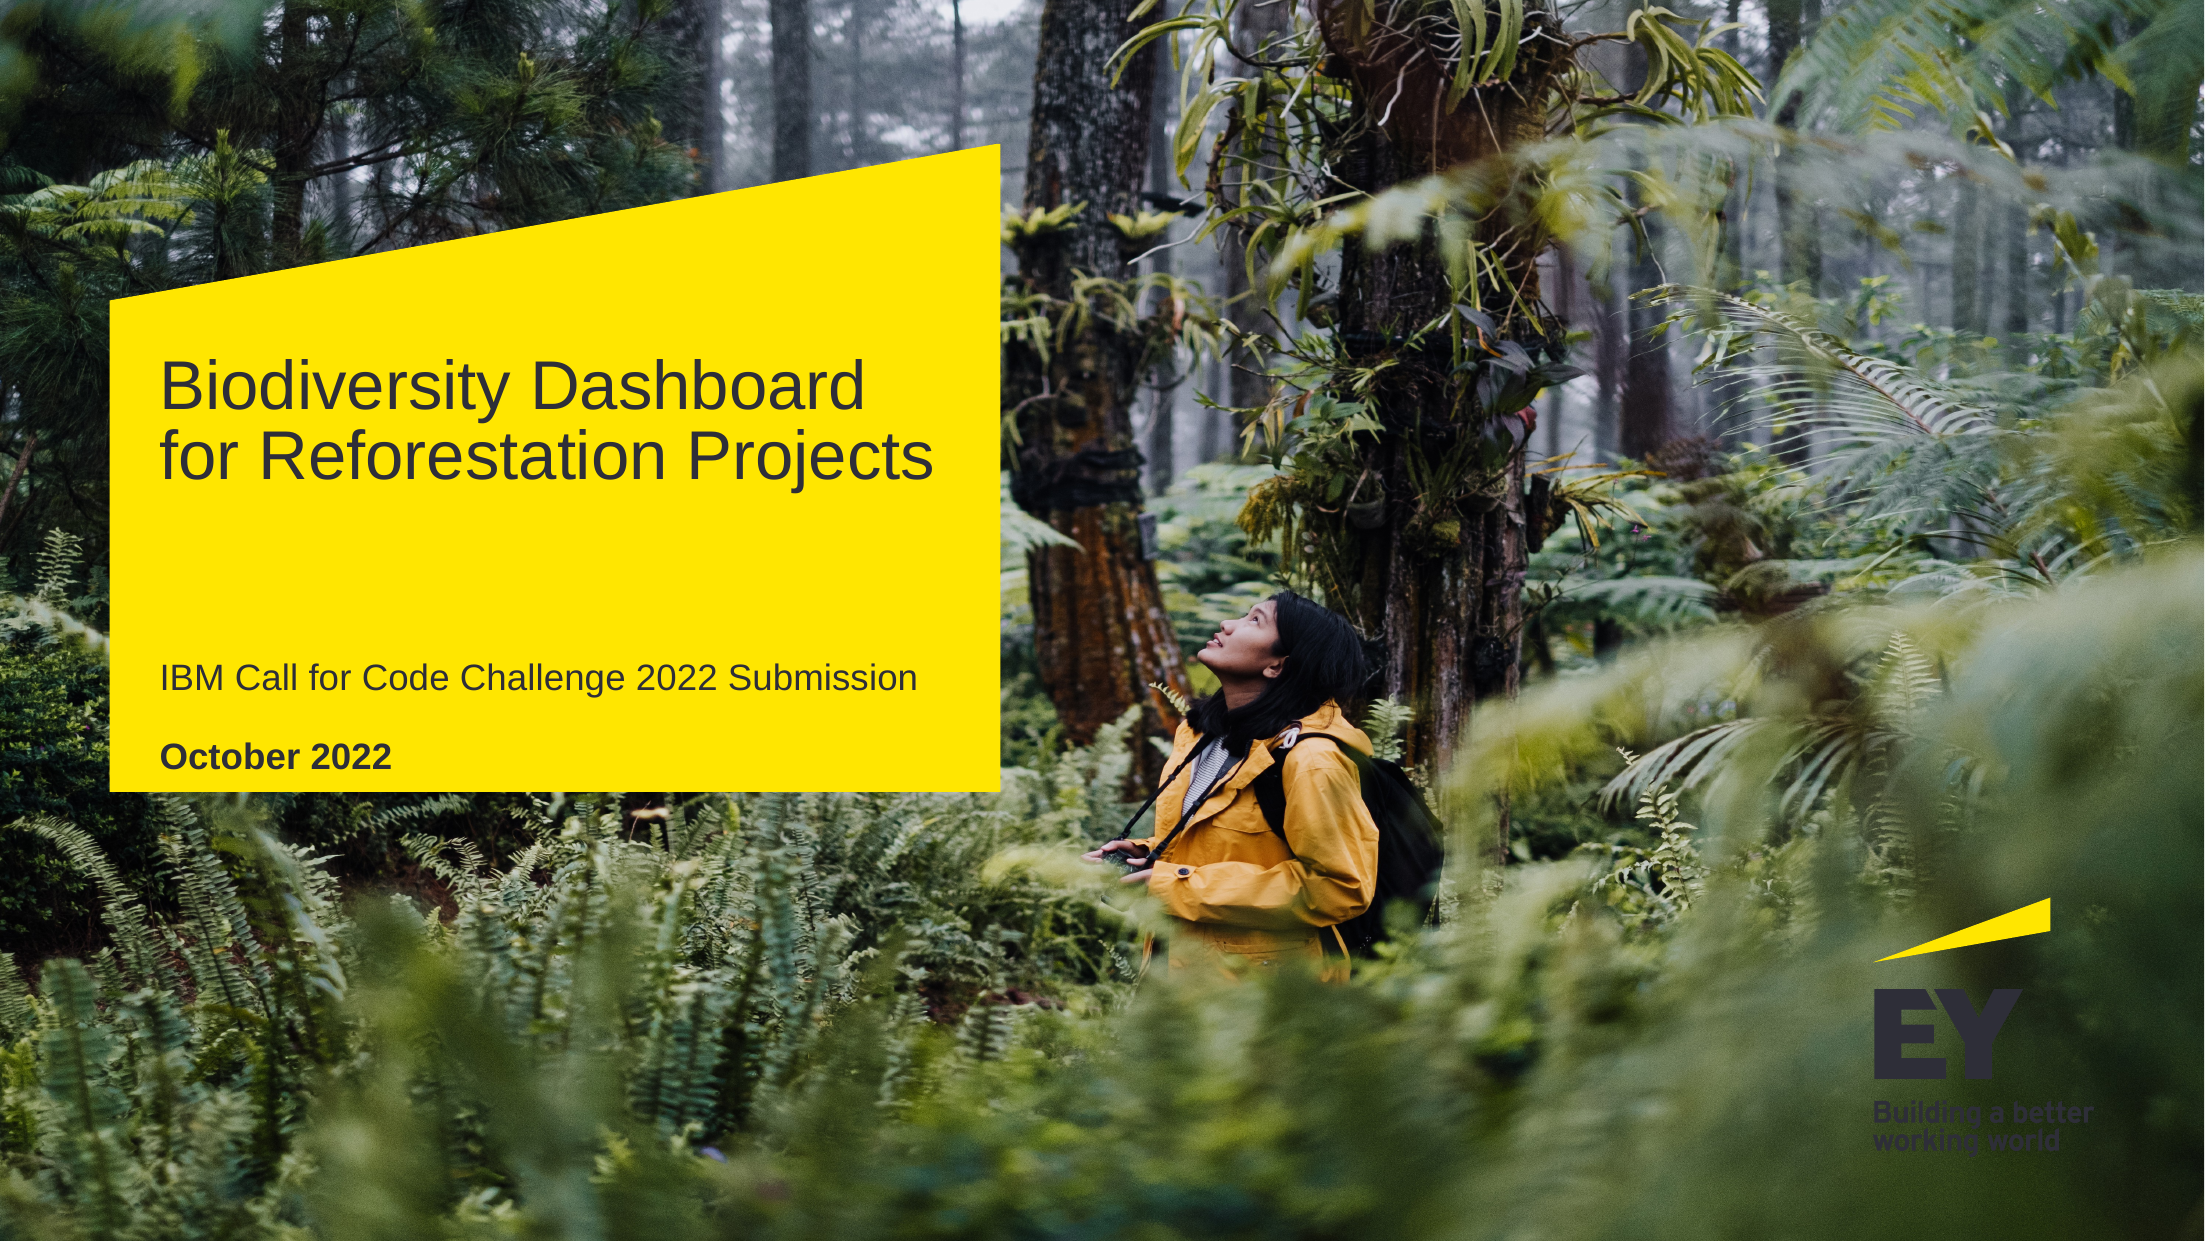

# Biodiversity Dashboard for Reforestation Projects
IBM Call for Code Challenge 2022 Submission
October 2022